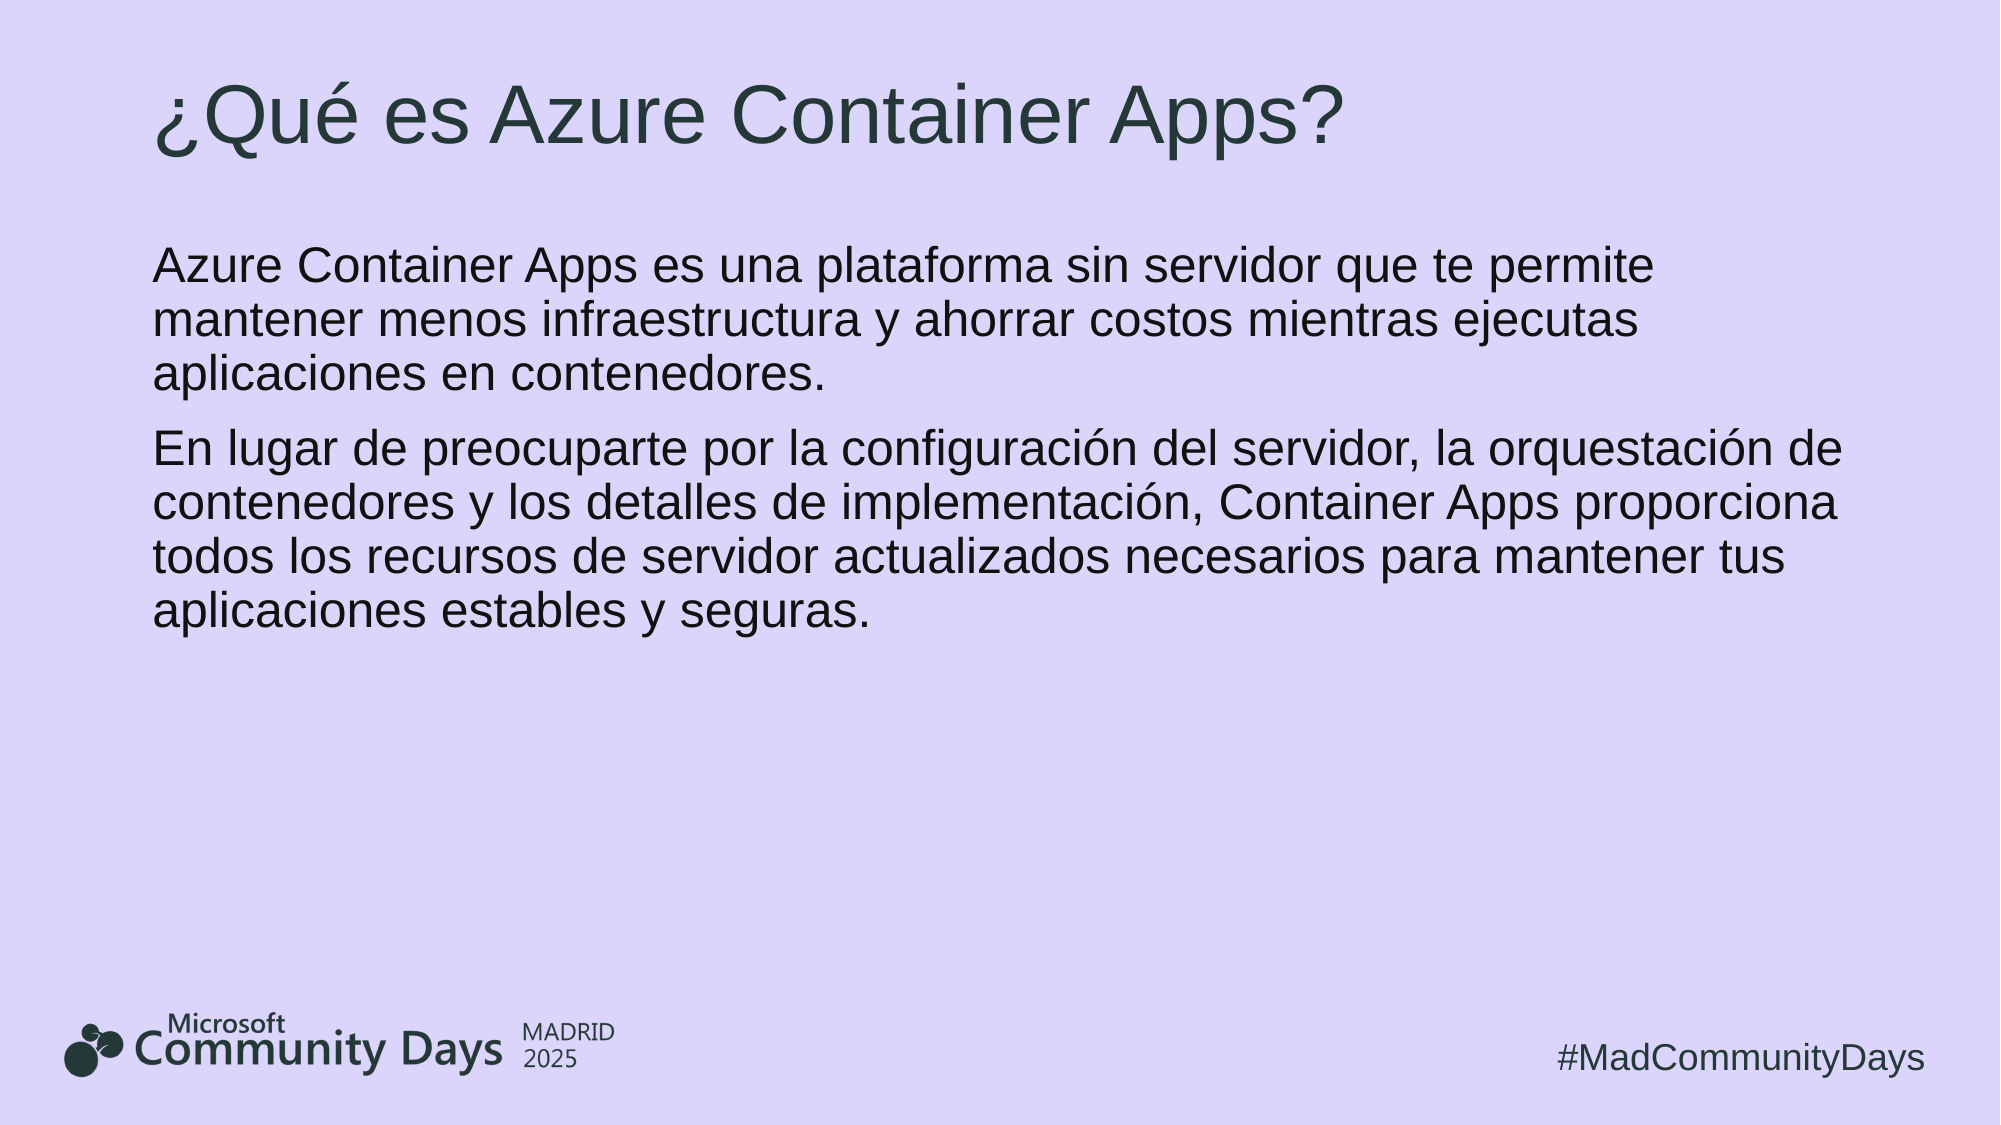

# ¿Qué es Azure Container Apps?
Azure Container Apps es una plataforma sin servidor que te permite mantener menos infraestructura y ahorrar costos mientras ejecutas aplicaciones en contenedores.
En lugar de preocuparte por la configuración del servidor, la orquestación de contenedores y los detalles de implementación, Container Apps proporciona todos los recursos de servidor actualizados necesarios para mantener tus aplicaciones estables y seguras.